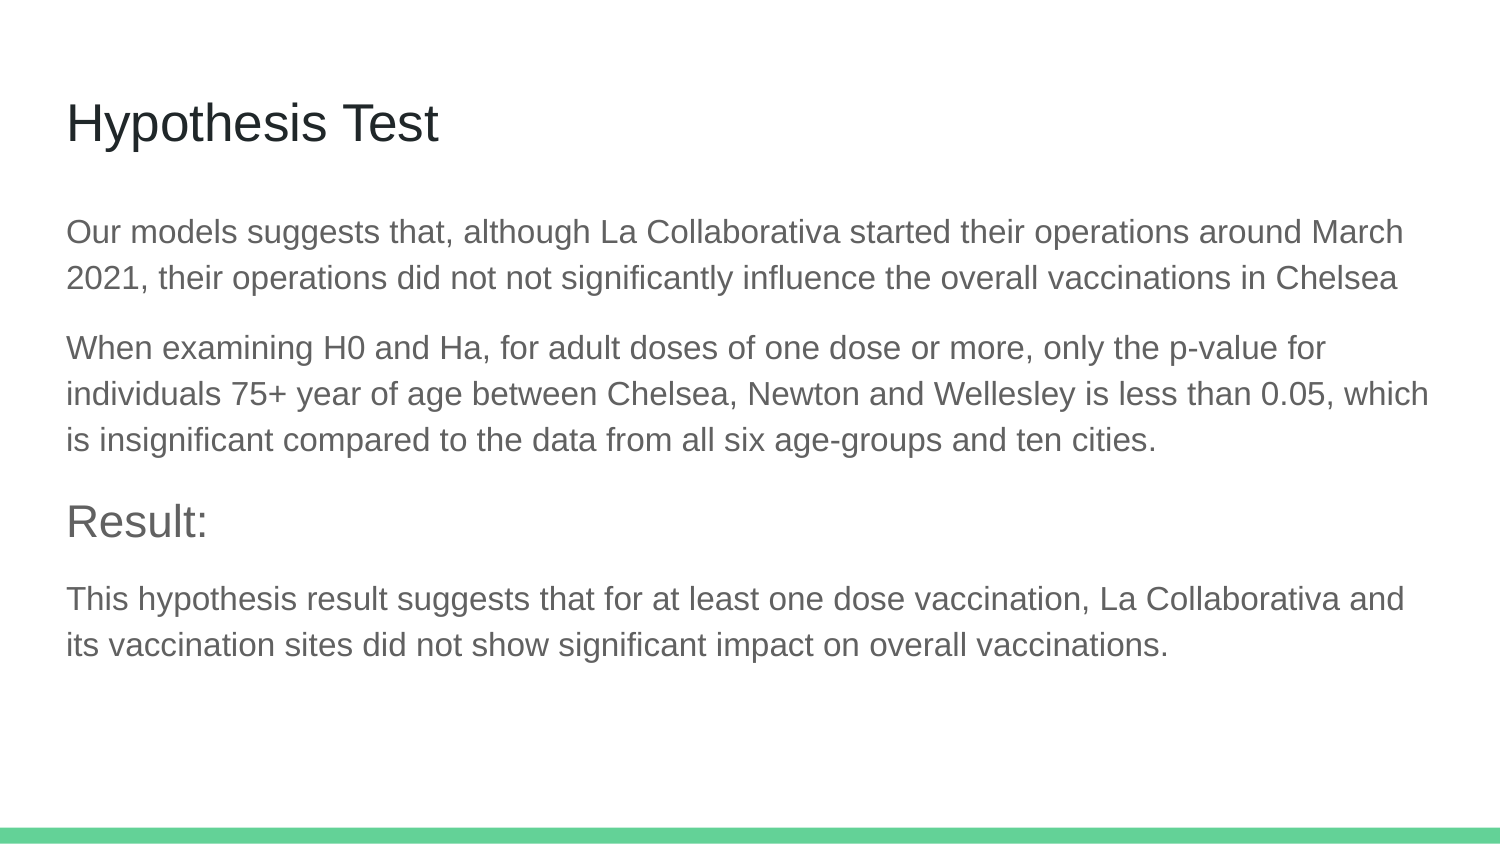

# Hypothesis Test

Our models suggests that, although La Collaborativa started their operations around March 2021, their operations did not not significantly influence the overall vaccinations in Chelsea
When examining H0 and Ha, for adult doses of one dose or more, only the p-value for individuals 75+ year of age between Chelsea, Newton and Wellesley is less than 0.05, which is insignificant compared to the data from all six age-groups and ten cities.
Result:
This hypothesis result suggests that for at least one dose vaccination, La Collaborativa and its vaccination sites did not show significant impact on overall vaccinations.